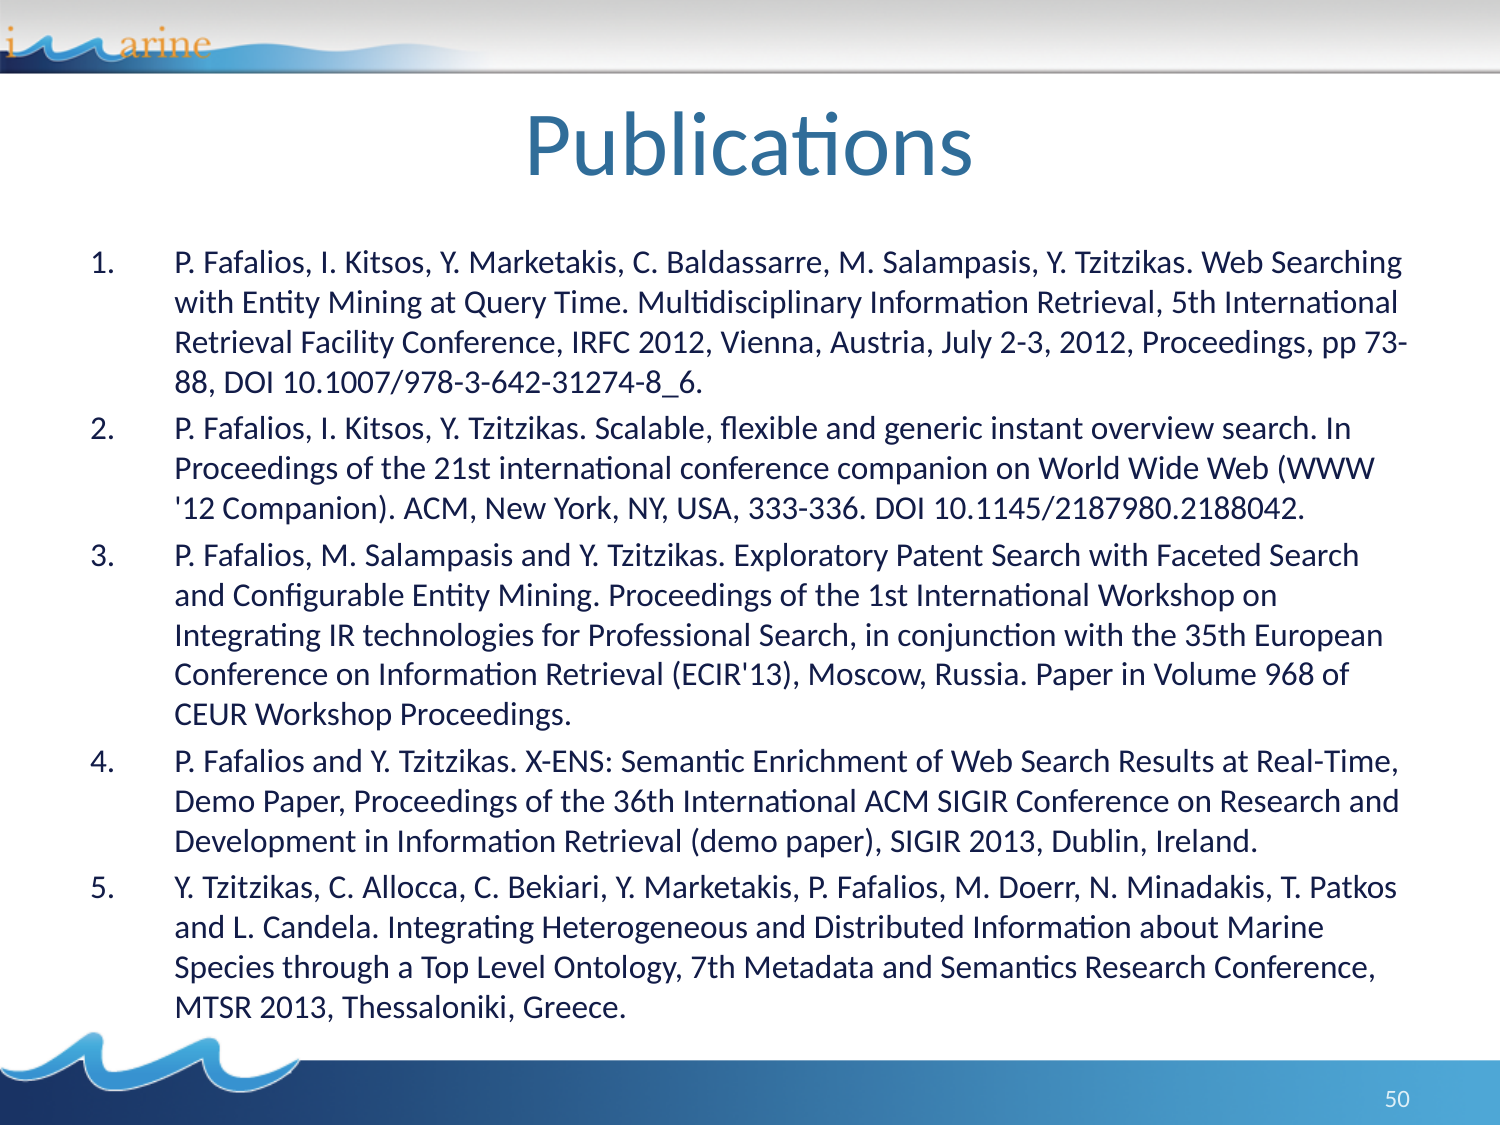

# Publications
P. Fafalios, I. Kitsos, Y. Marketakis, C. Baldassarre, M. Salampasis, Y. Tzitzikas. Web Searching with Entity Mining at Query Time. Multidisciplinary Information Retrieval, 5th International Retrieval Facility Conference, IRFC 2012, Vienna, Austria, July 2-3, 2012, Proceedings, pp 73-88, DOI 10.1007/978-3-642-31274-8_6.
P. Fafalios, I. Kitsos, Y. Tzitzikas. Scalable, flexible and generic instant overview search. In Proceedings of the 21st international conference companion on World Wide Web (WWW '12 Companion). ACM, New York, NY, USA, 333-336. DOI 10.1145/2187980.2188042.
P. Fafalios, M. Salampasis and Y. Tzitzikas. Exploratory Patent Search with Faceted Search and Configurable Entity Mining. Proceedings of the 1st International Workshop on Integrating IR technologies for Professional Search, in conjunction with the 35th European Conference on Information Retrieval (ECIR'13), Moscow, Russia. Paper in Volume 968 of CEUR Workshop Proceedings.
P. Fafalios and Y. Tzitzikas. X-ENS: Semantic Enrichment of Web Search Results at Real-Time, Demo Paper, Proceedings of the 36th International ACM SIGIR Conference on Research and Development in Information Retrieval (demo paper), SIGIR 2013, Dublin, Ireland.
Y. Tzitzikas, C. Allocca, C. Bekiari, Y. Marketakis, P. Fafalios, M. Doerr, N. Minadakis, T. Patkos and L. Candela. Integrating Heterogeneous and Distributed Information about Marine Species through a Top Level Ontology, 7th Metadata and Semantics Research Conference, MTSR 2013, Thessaloniki, Greece.
50